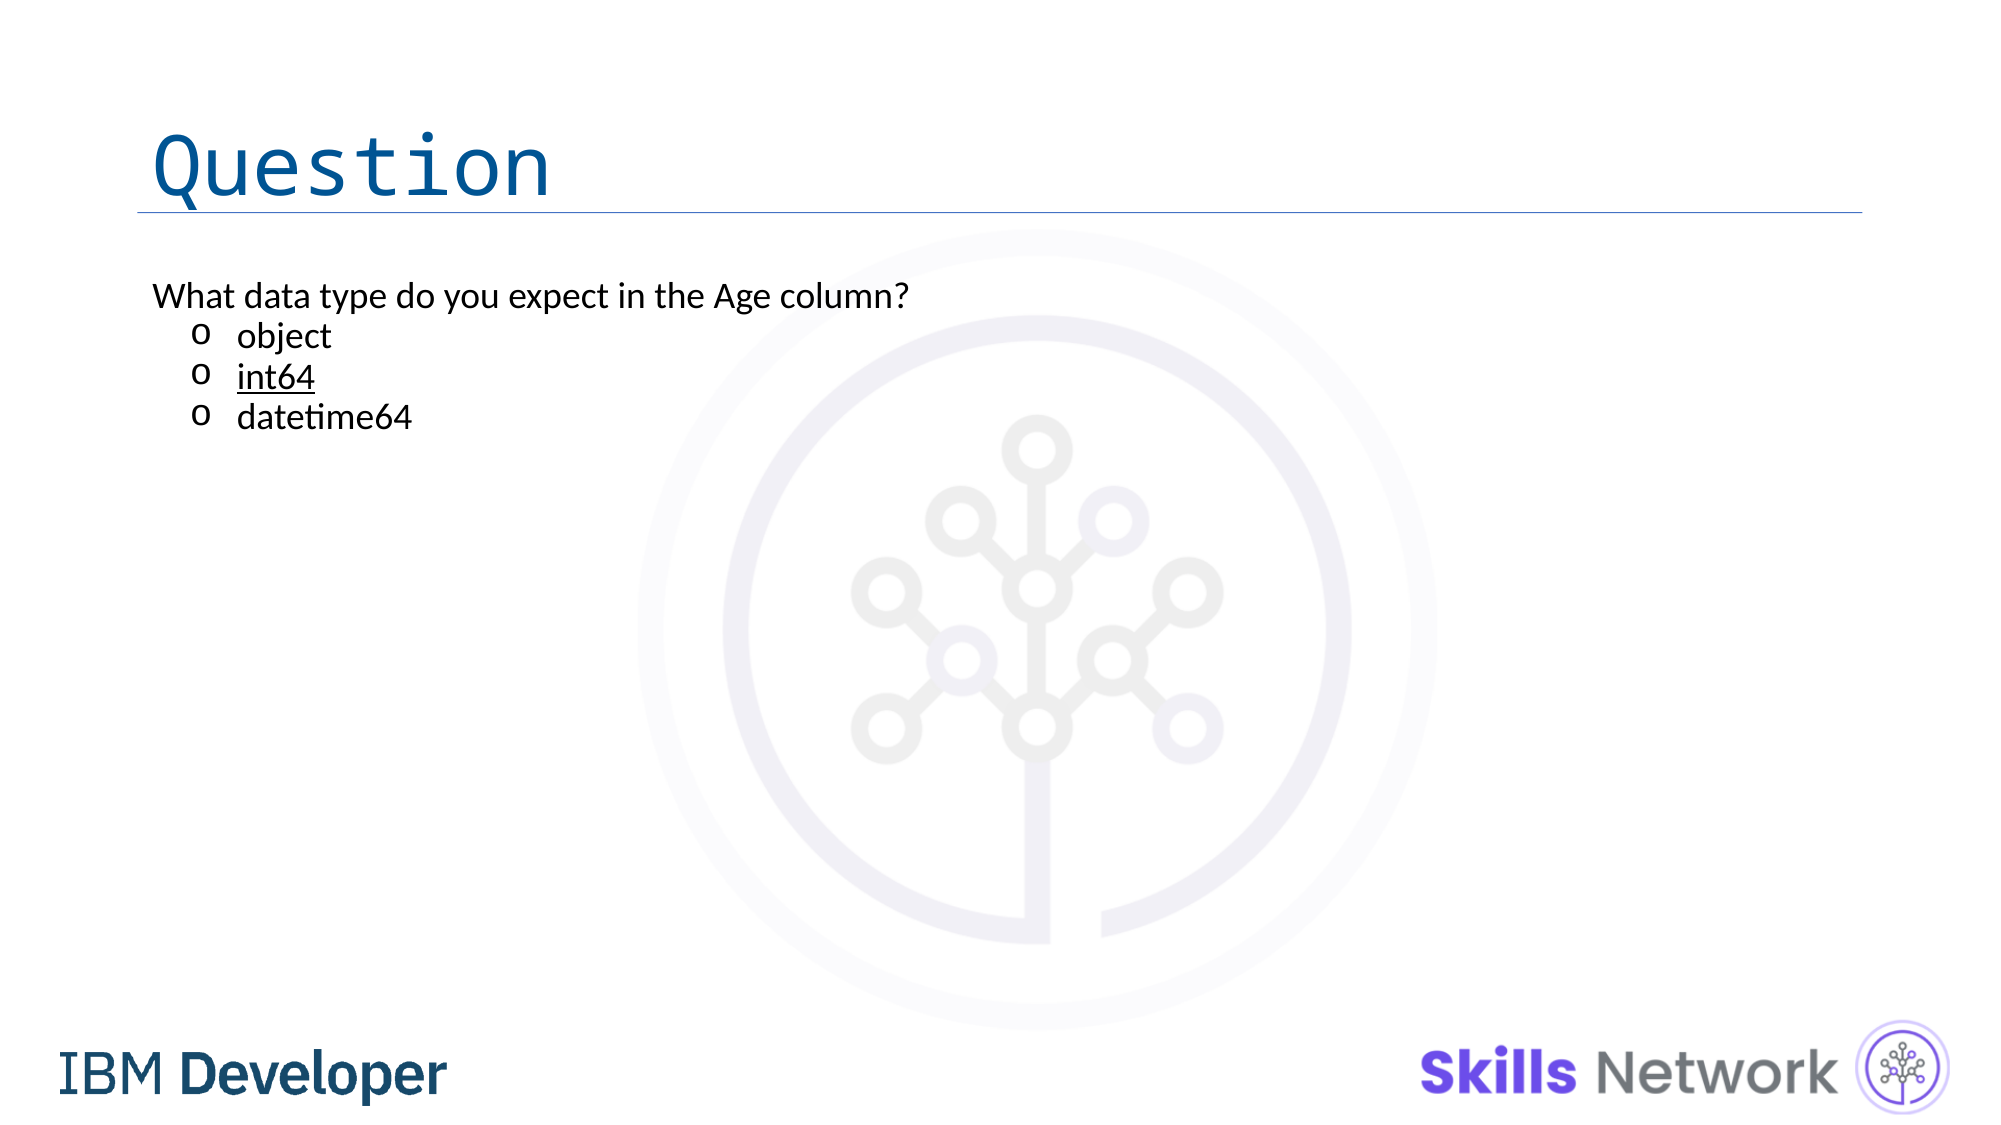

# Question
What data type do you expect in the Age column?
object
int64
datetime64